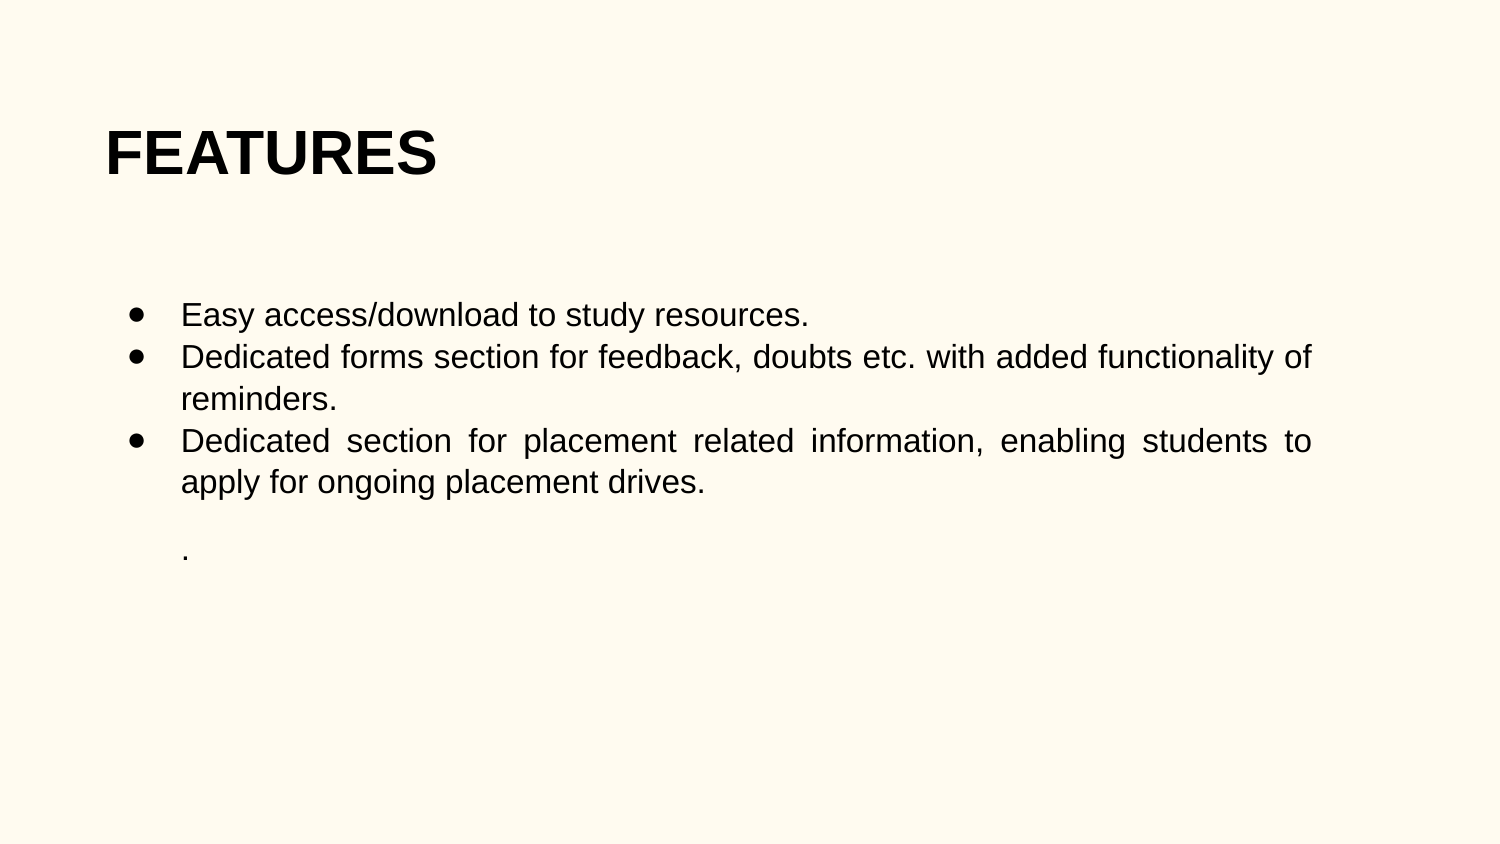

# FEATURES
Easy access/download to study resources.
Dedicated forms section for feedback, doubts etc. with added functionality of reminders.
Dedicated section for placement related information, enabling students to apply for ongoing placement drives.
.